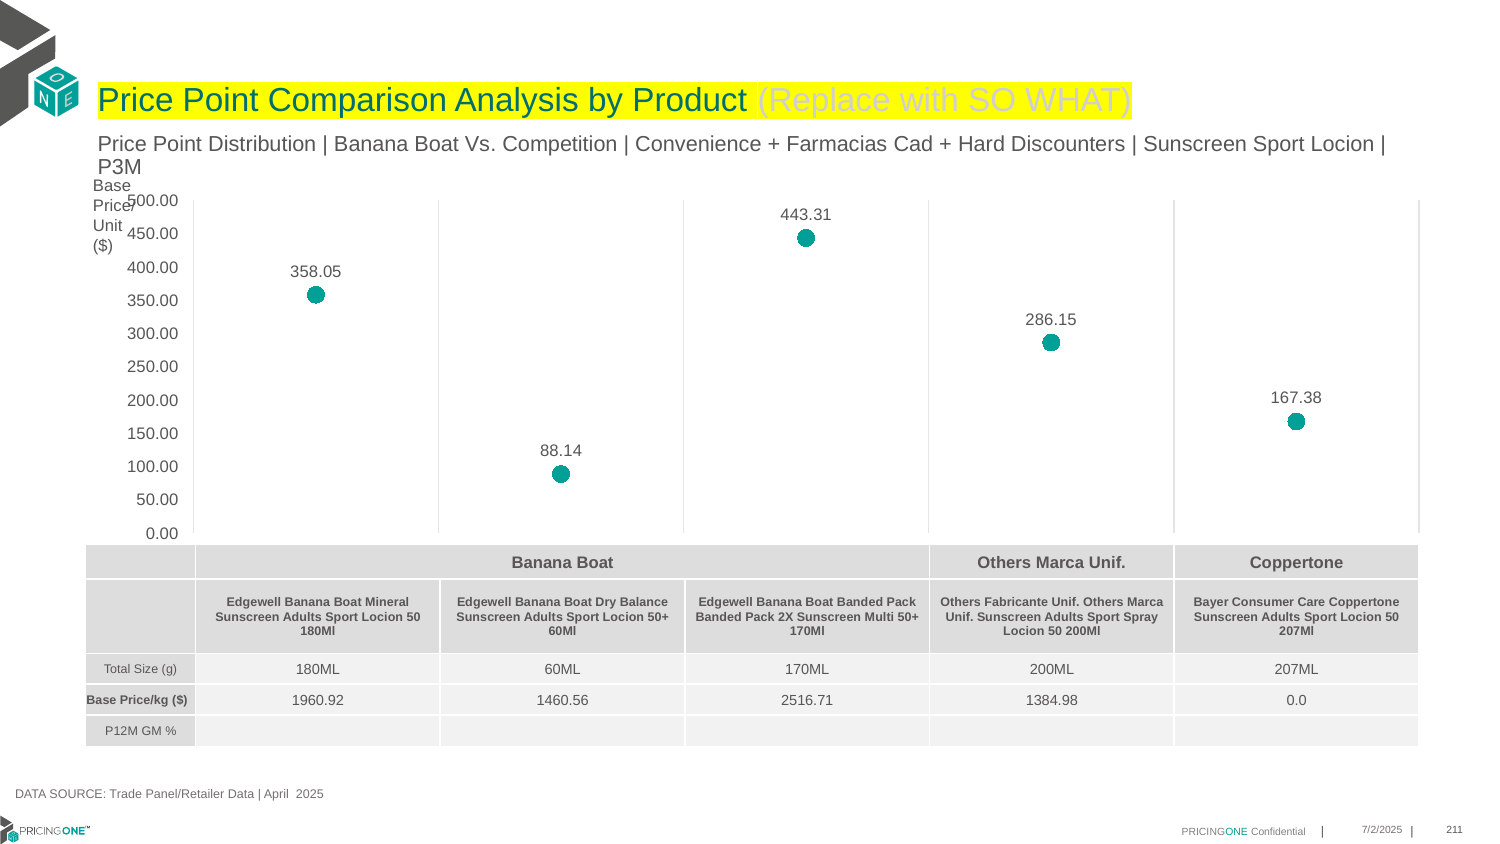

# Price Point Comparison Analysis by Product (Replace with SO WHAT)
Price Point Distribution | Banana Boat Vs. Competition | Convenience + Farmacias Cad + Hard Discounters | Sunscreen Sport Locion | P3M
Base Price/Unit ($)

### Chart

| Category | Base Price/Unit |
|---|---|
| Edgewell Banana Boat Mineral Sunscreen Adults Sport Locion 50 180Ml | 358.05 |
| Edgewell Banana Boat Dry Balance Sunscreen Adults Sport Locion 50+ 60Ml | 88.14 |
| Edgewell Banana Boat Banded Pack Banded Pack 2X Sunscreen Multi 50+ 170Ml | 443.31 |
| Others Fabricante Unif. Others Marca Unif. Sunscreen Adults Sport Spray Locion 50 200Ml | 286.15 |
| Bayer Consumer Care Coppertone Sunscreen Adults Sport Locion 50 207Ml | 167.38 |
|  | Banana Boat | Banana Boat | Banana Boat | Others Marca Unif. | Coppertone |
| --- | --- | --- | --- | --- | --- |
|  | Edgewell Banana Boat Mineral Sunscreen Adults Sport Locion 50 180Ml | Edgewell Banana Boat Dry Balance Sunscreen Adults Sport Locion 50+ 60Ml | Edgewell Banana Boat Banded Pack Banded Pack 2X Sunscreen Multi 50+ 170Ml | Others Fabricante Unif. Others Marca Unif. Sunscreen Adults Sport Spray Locion 50 200Ml | Bayer Consumer Care Coppertone Sunscreen Adults Sport Locion 50 207Ml |
| Total Size (g) | 180ML | 60ML | 170ML | 200ML | 207ML |
| Base Price/kg ($) | 1960.92 | 1460.56 | 2516.71 | 1384.98 | 0.0 |
| P12M GM % |  |  |  |  |  |
DATA SOURCE: Trade Panel/Retailer Data | April  2025

7/2/2025
211